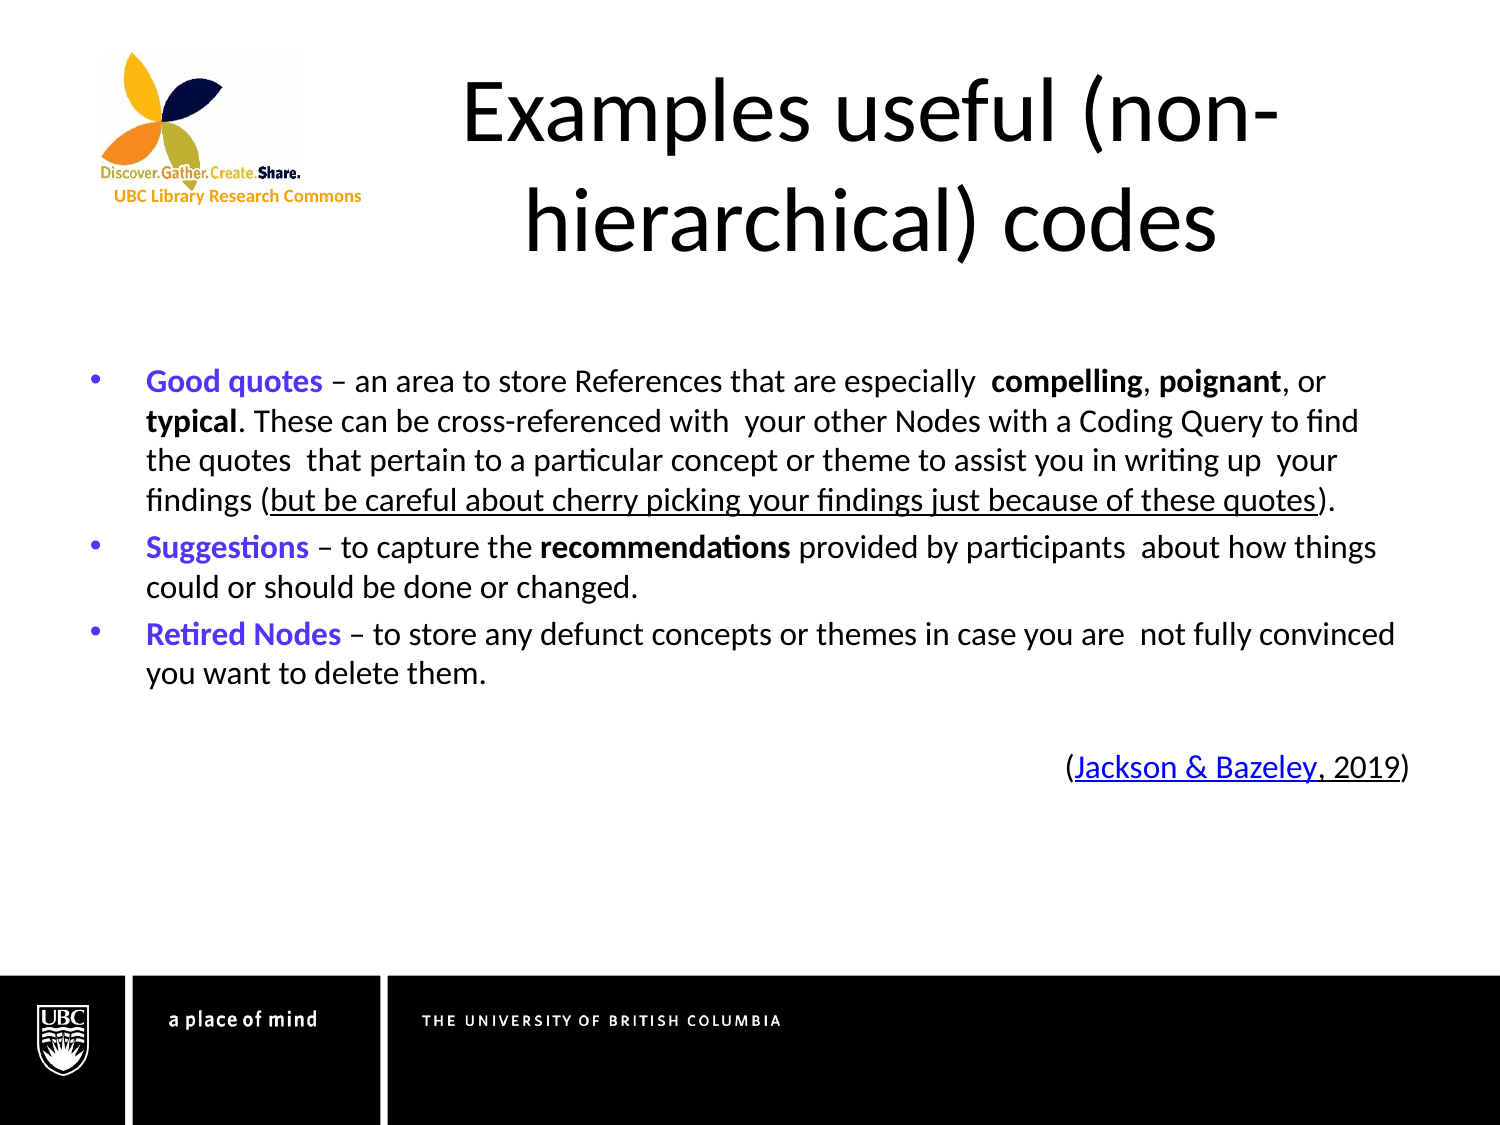

# Examples useful (non-hierarchical) codes
Good quotes – an area to store References that are especially  compelling, poignant, or typical. These can be cross-referenced with  your other Nodes with a Coding Query to find the quotes  that pertain to a particular concept or theme to assist you in writing up  your findings (but be careful about cherry picking your findings just because of these quotes).
Suggestions – to capture the recommendations provided by participants  about how things could or should be done or changed.
Retired Nodes – to store any defunct concepts or themes in case you are  not fully convinced you want to delete them.

(Jackson & Bazeley, 2019)